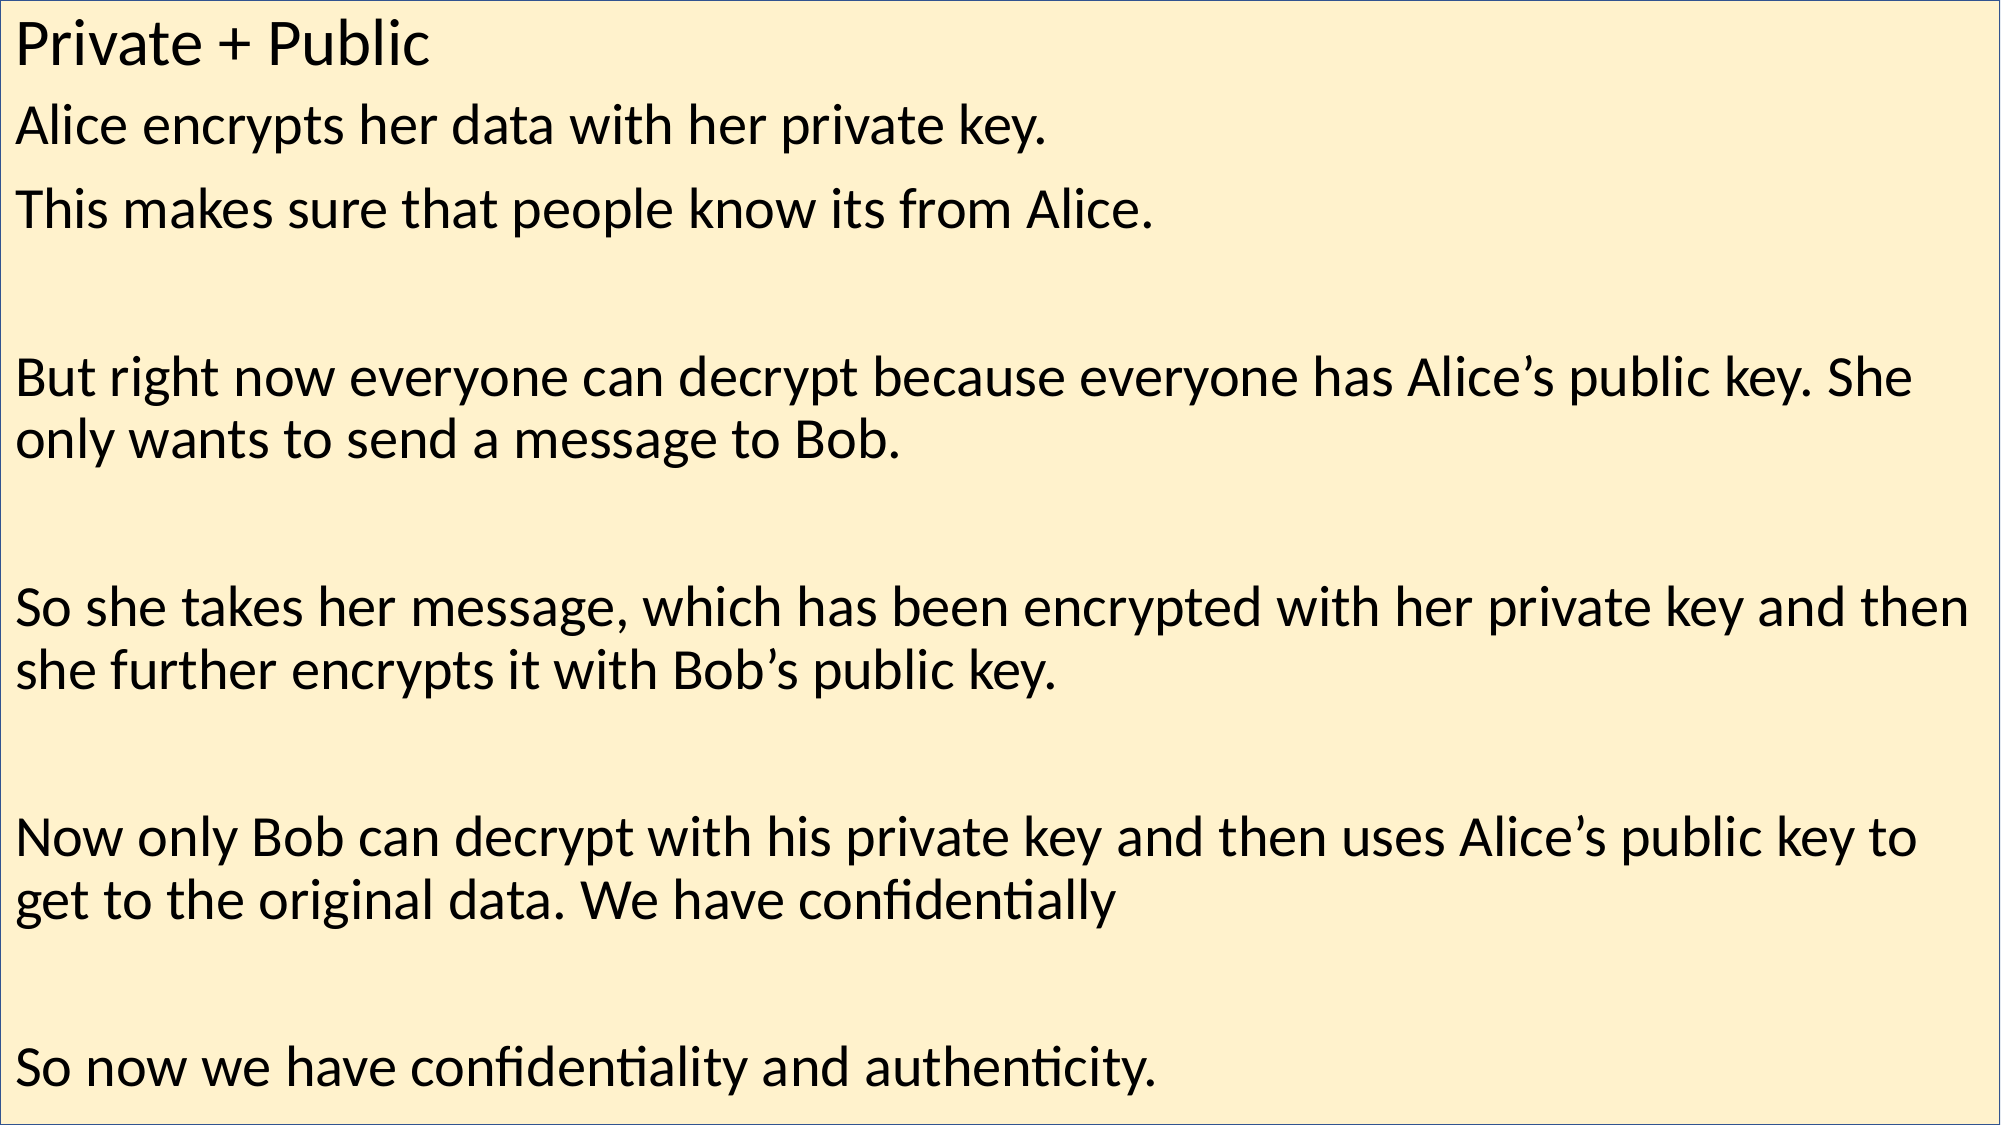

# Private + Public
Alice encrypts her data with her private key.
This makes sure that people know its from Alice.

But right now everyone can decrypt because everyone has Alice’s public key. She only wants to send a message to Bob.

So she takes her message, which has been encrypted with her private key and then she further encrypts it with Bob’s public key.

Now only Bob can decrypt with his private key and then uses Alice’s public key to get to the original data. We have confidentially

So now we have confidentiality and authenticity.